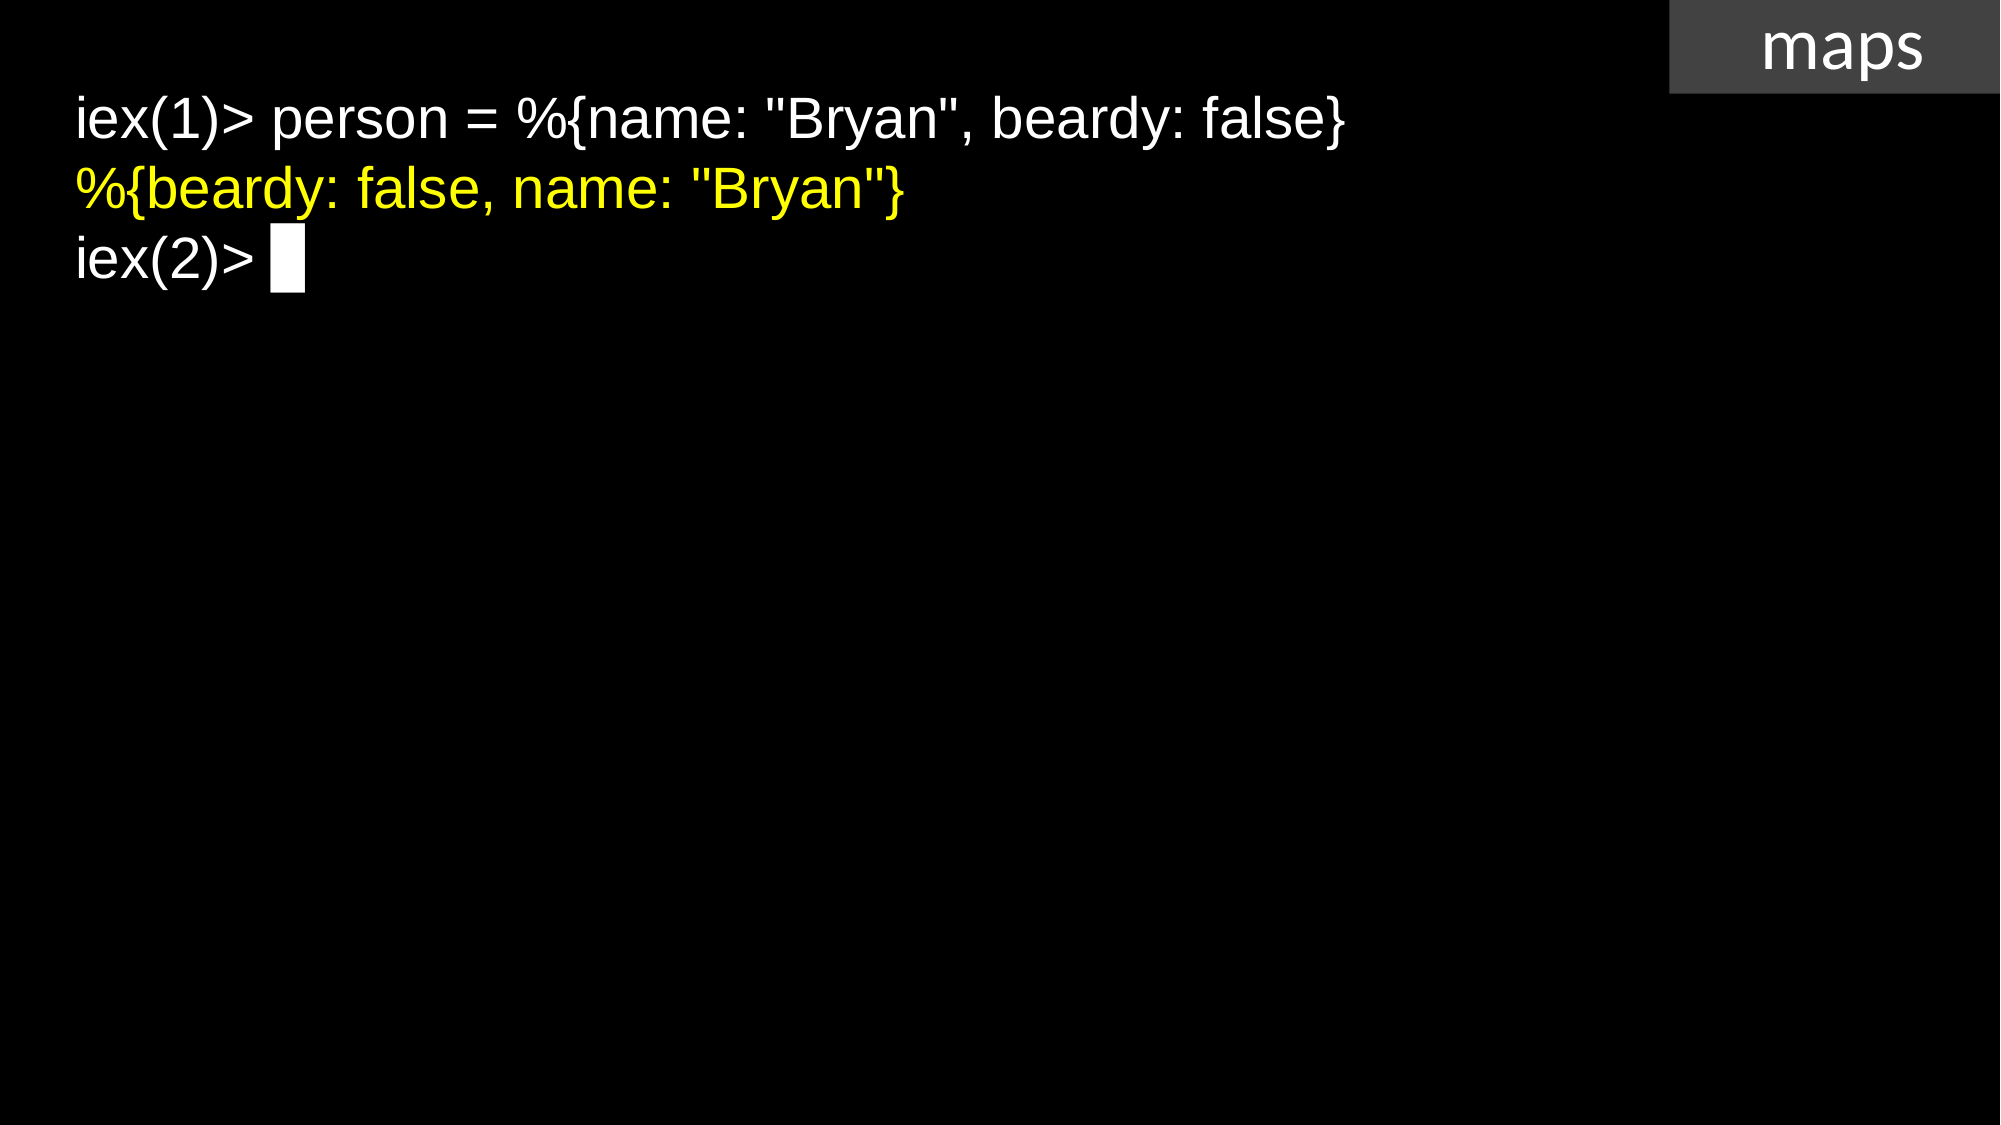

maps
iex(1)> person = %{name: "Bryan", beardy: false}
%{beardy: false, name: "Bryan"}
iex(2)> ▊